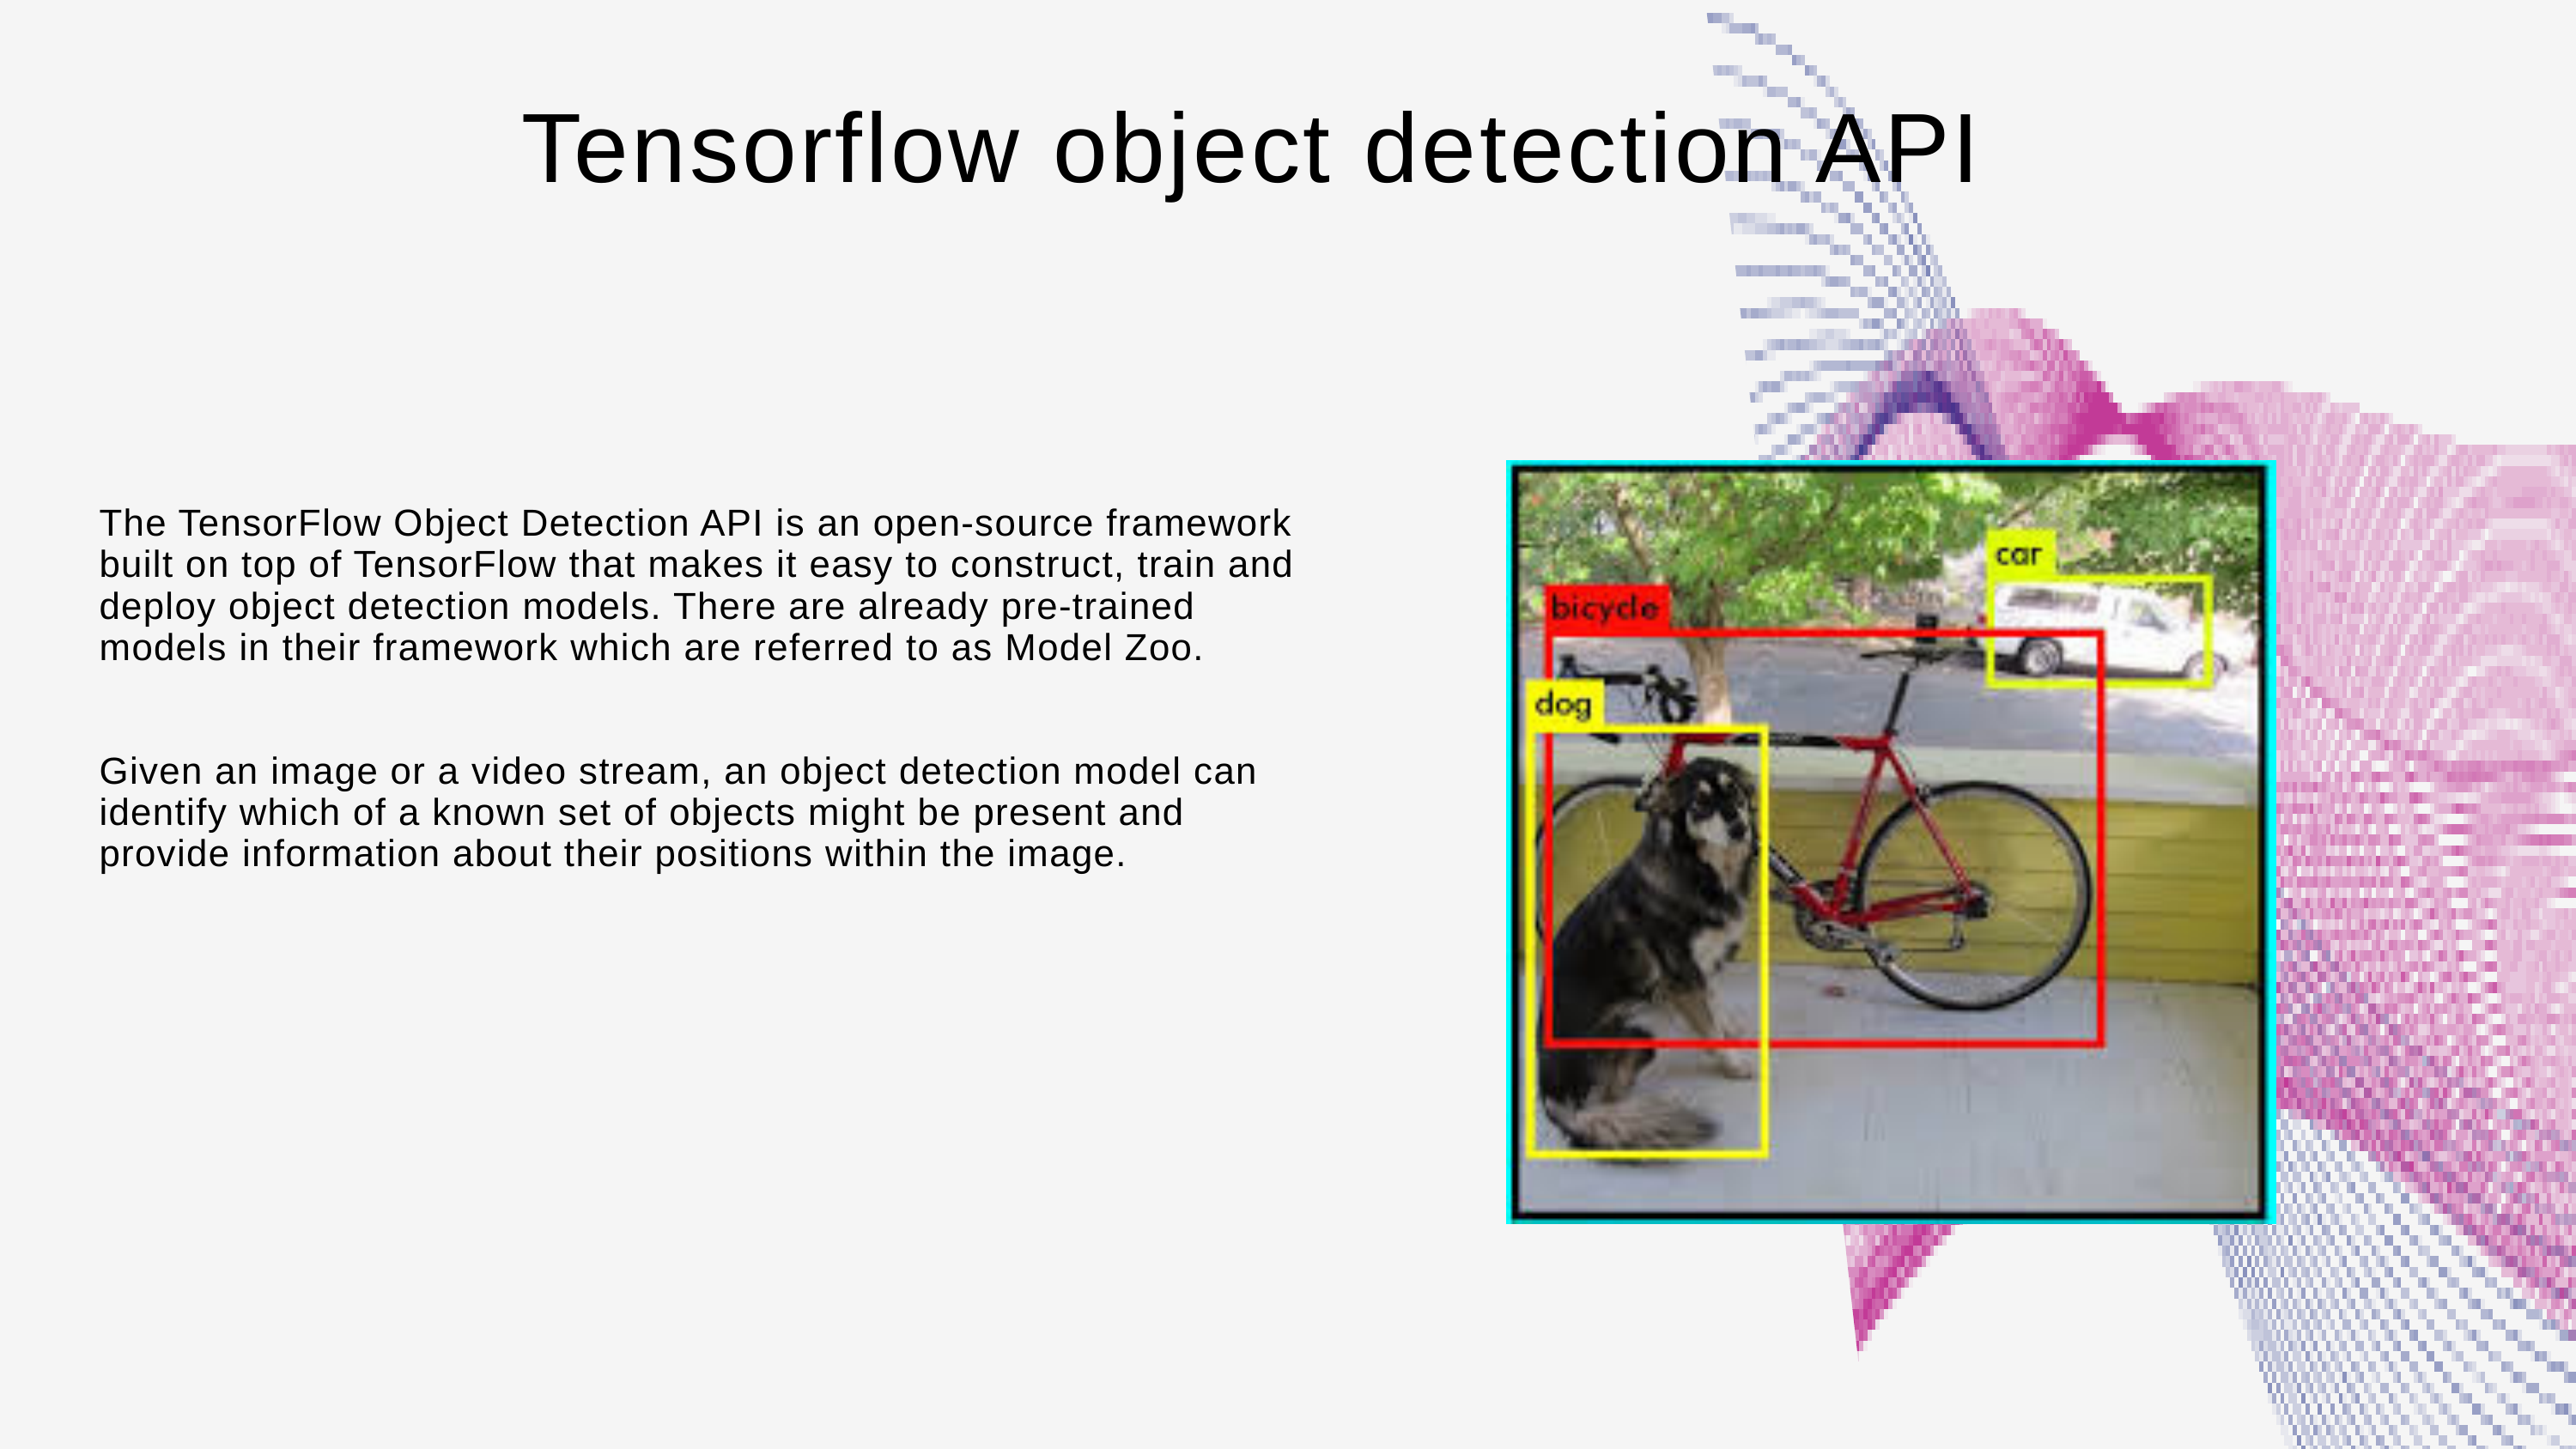

Tensorflow object detection API

The TensorFlow Object Detection API is an open-source framework built on top of TensorFlow that makes it easy to construct, train and deploy object detection models. There are already pre-trained models in their framework which are referred to as Model Zoo.

Given an image or a video stream, an object detection model can identify which of a known set of objects might be present and provide information about their positions within the image.